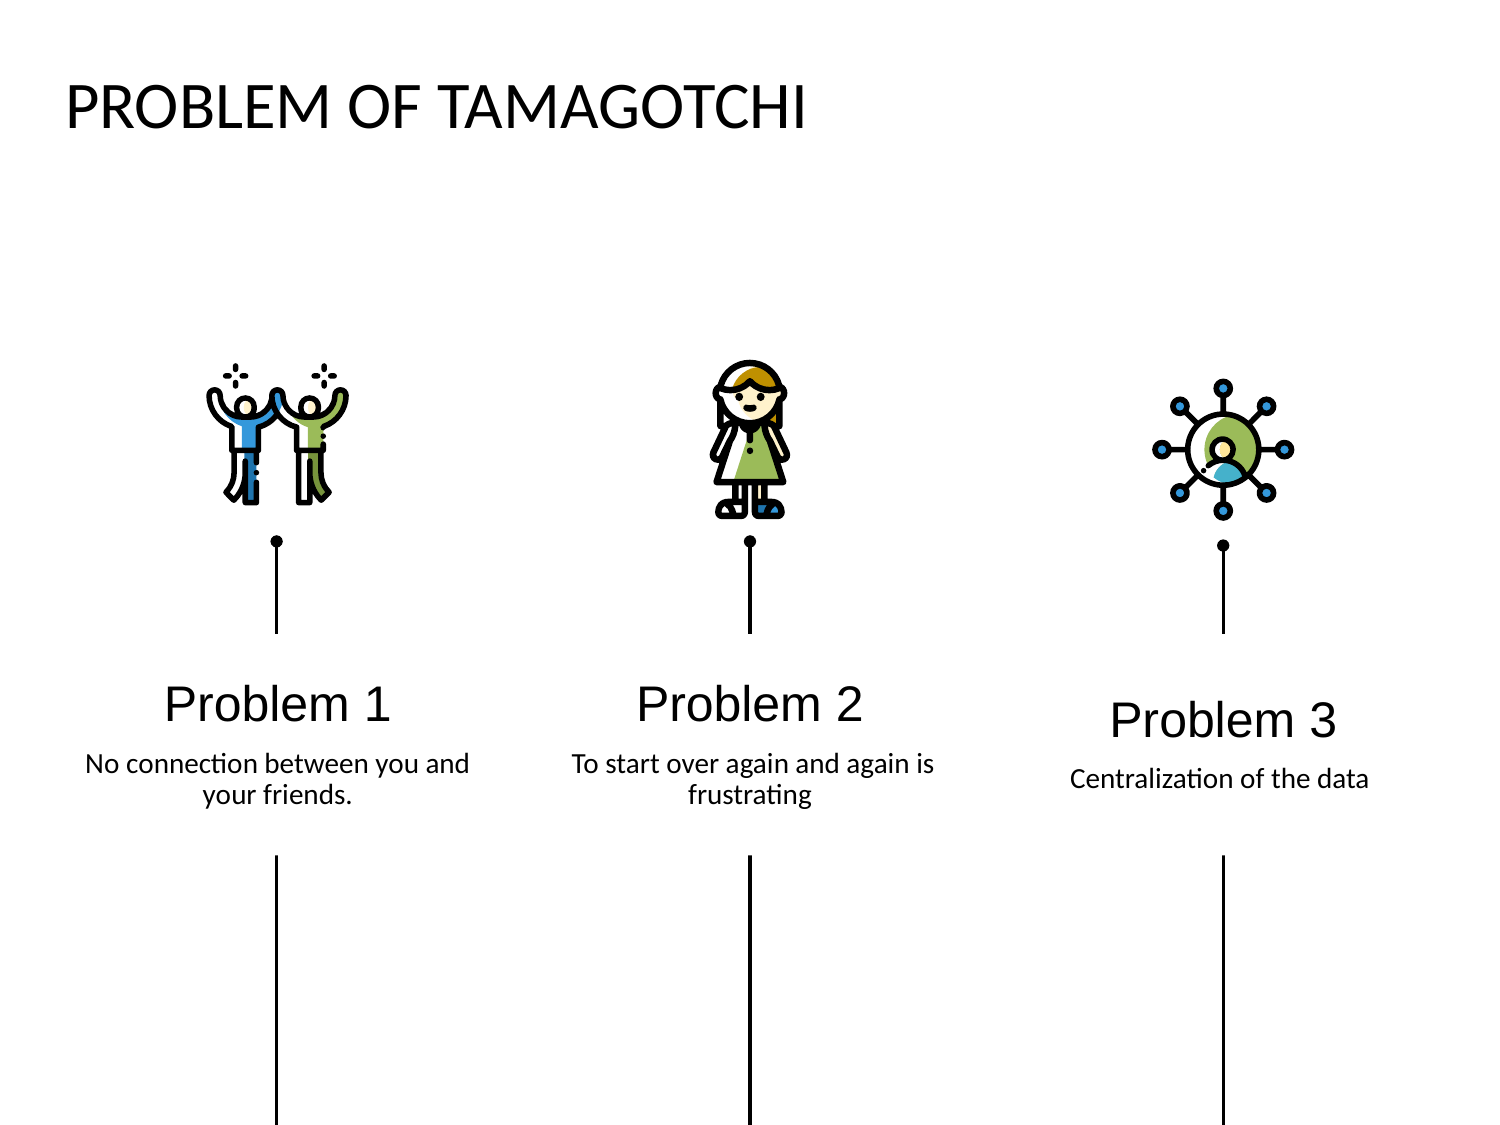

# Problem of Tamagotchi

Problem 1
No connection between you and your friends.
Problem 2
 To start over again and again is frustrating
Problem 3
Centralization of the data